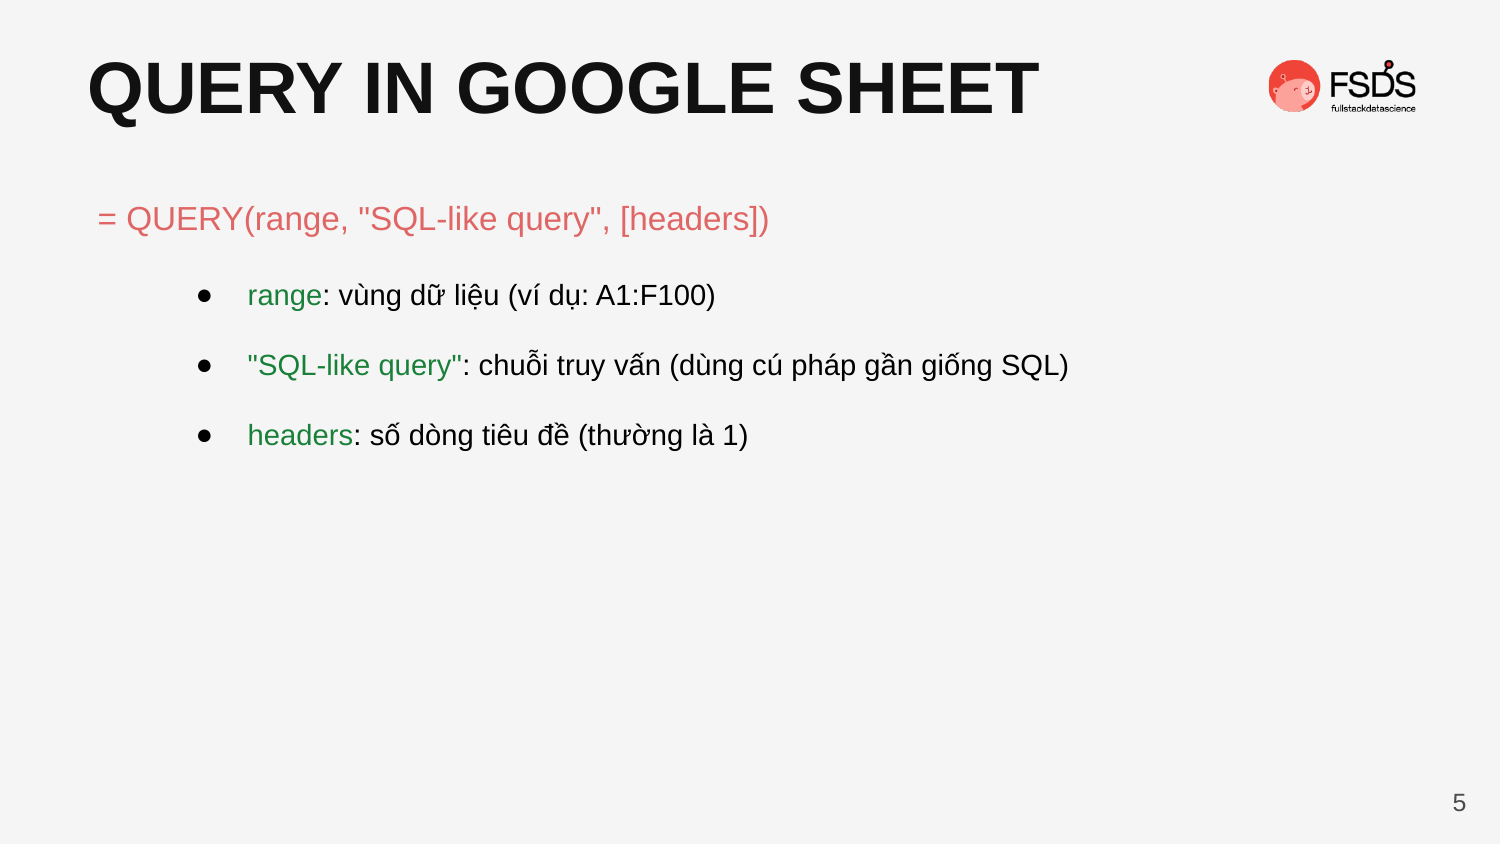

QUERY IN GOOGLE SHEET

= QUERY(range, "SQL-like query", [headers])

range: vùng dữ liệu (ví dụ: A1:F100)
"SQL-like query": chuỗi truy vấn (dùng cú pháp gần giống SQL)
headers: số dòng tiêu đề (thường là 1)

5